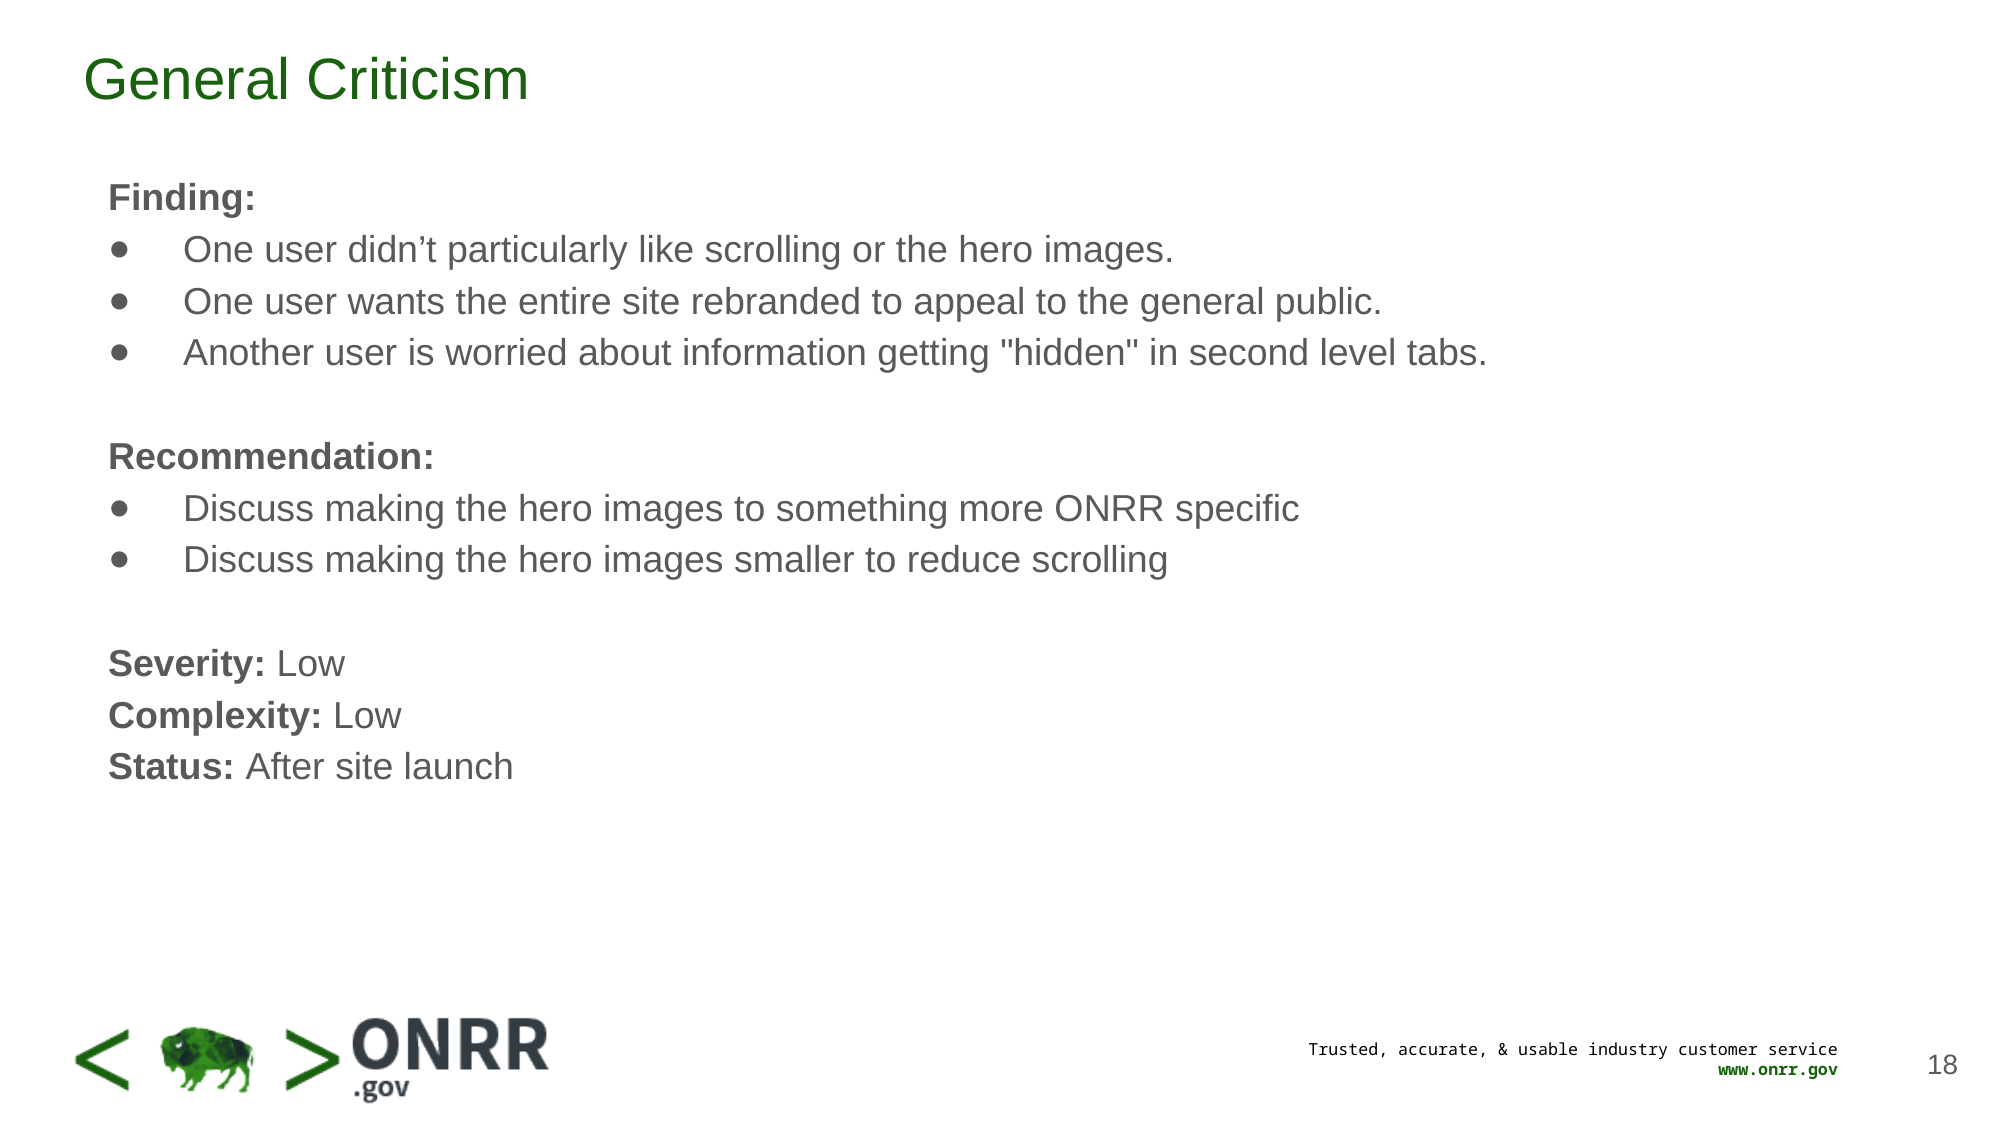

# General Criticism
Finding:
One user didn’t particularly like scrolling or the hero images.
One user wants the entire site rebranded to appeal to the general public.
Another user is worried about information getting "hidden" in second level tabs.

Recommendation:
Discuss making the hero images to something more ONRR specific
Discuss making the hero images smaller to reduce scrolling

Severity: Low
Complexity: Low
Status: After site launch
18